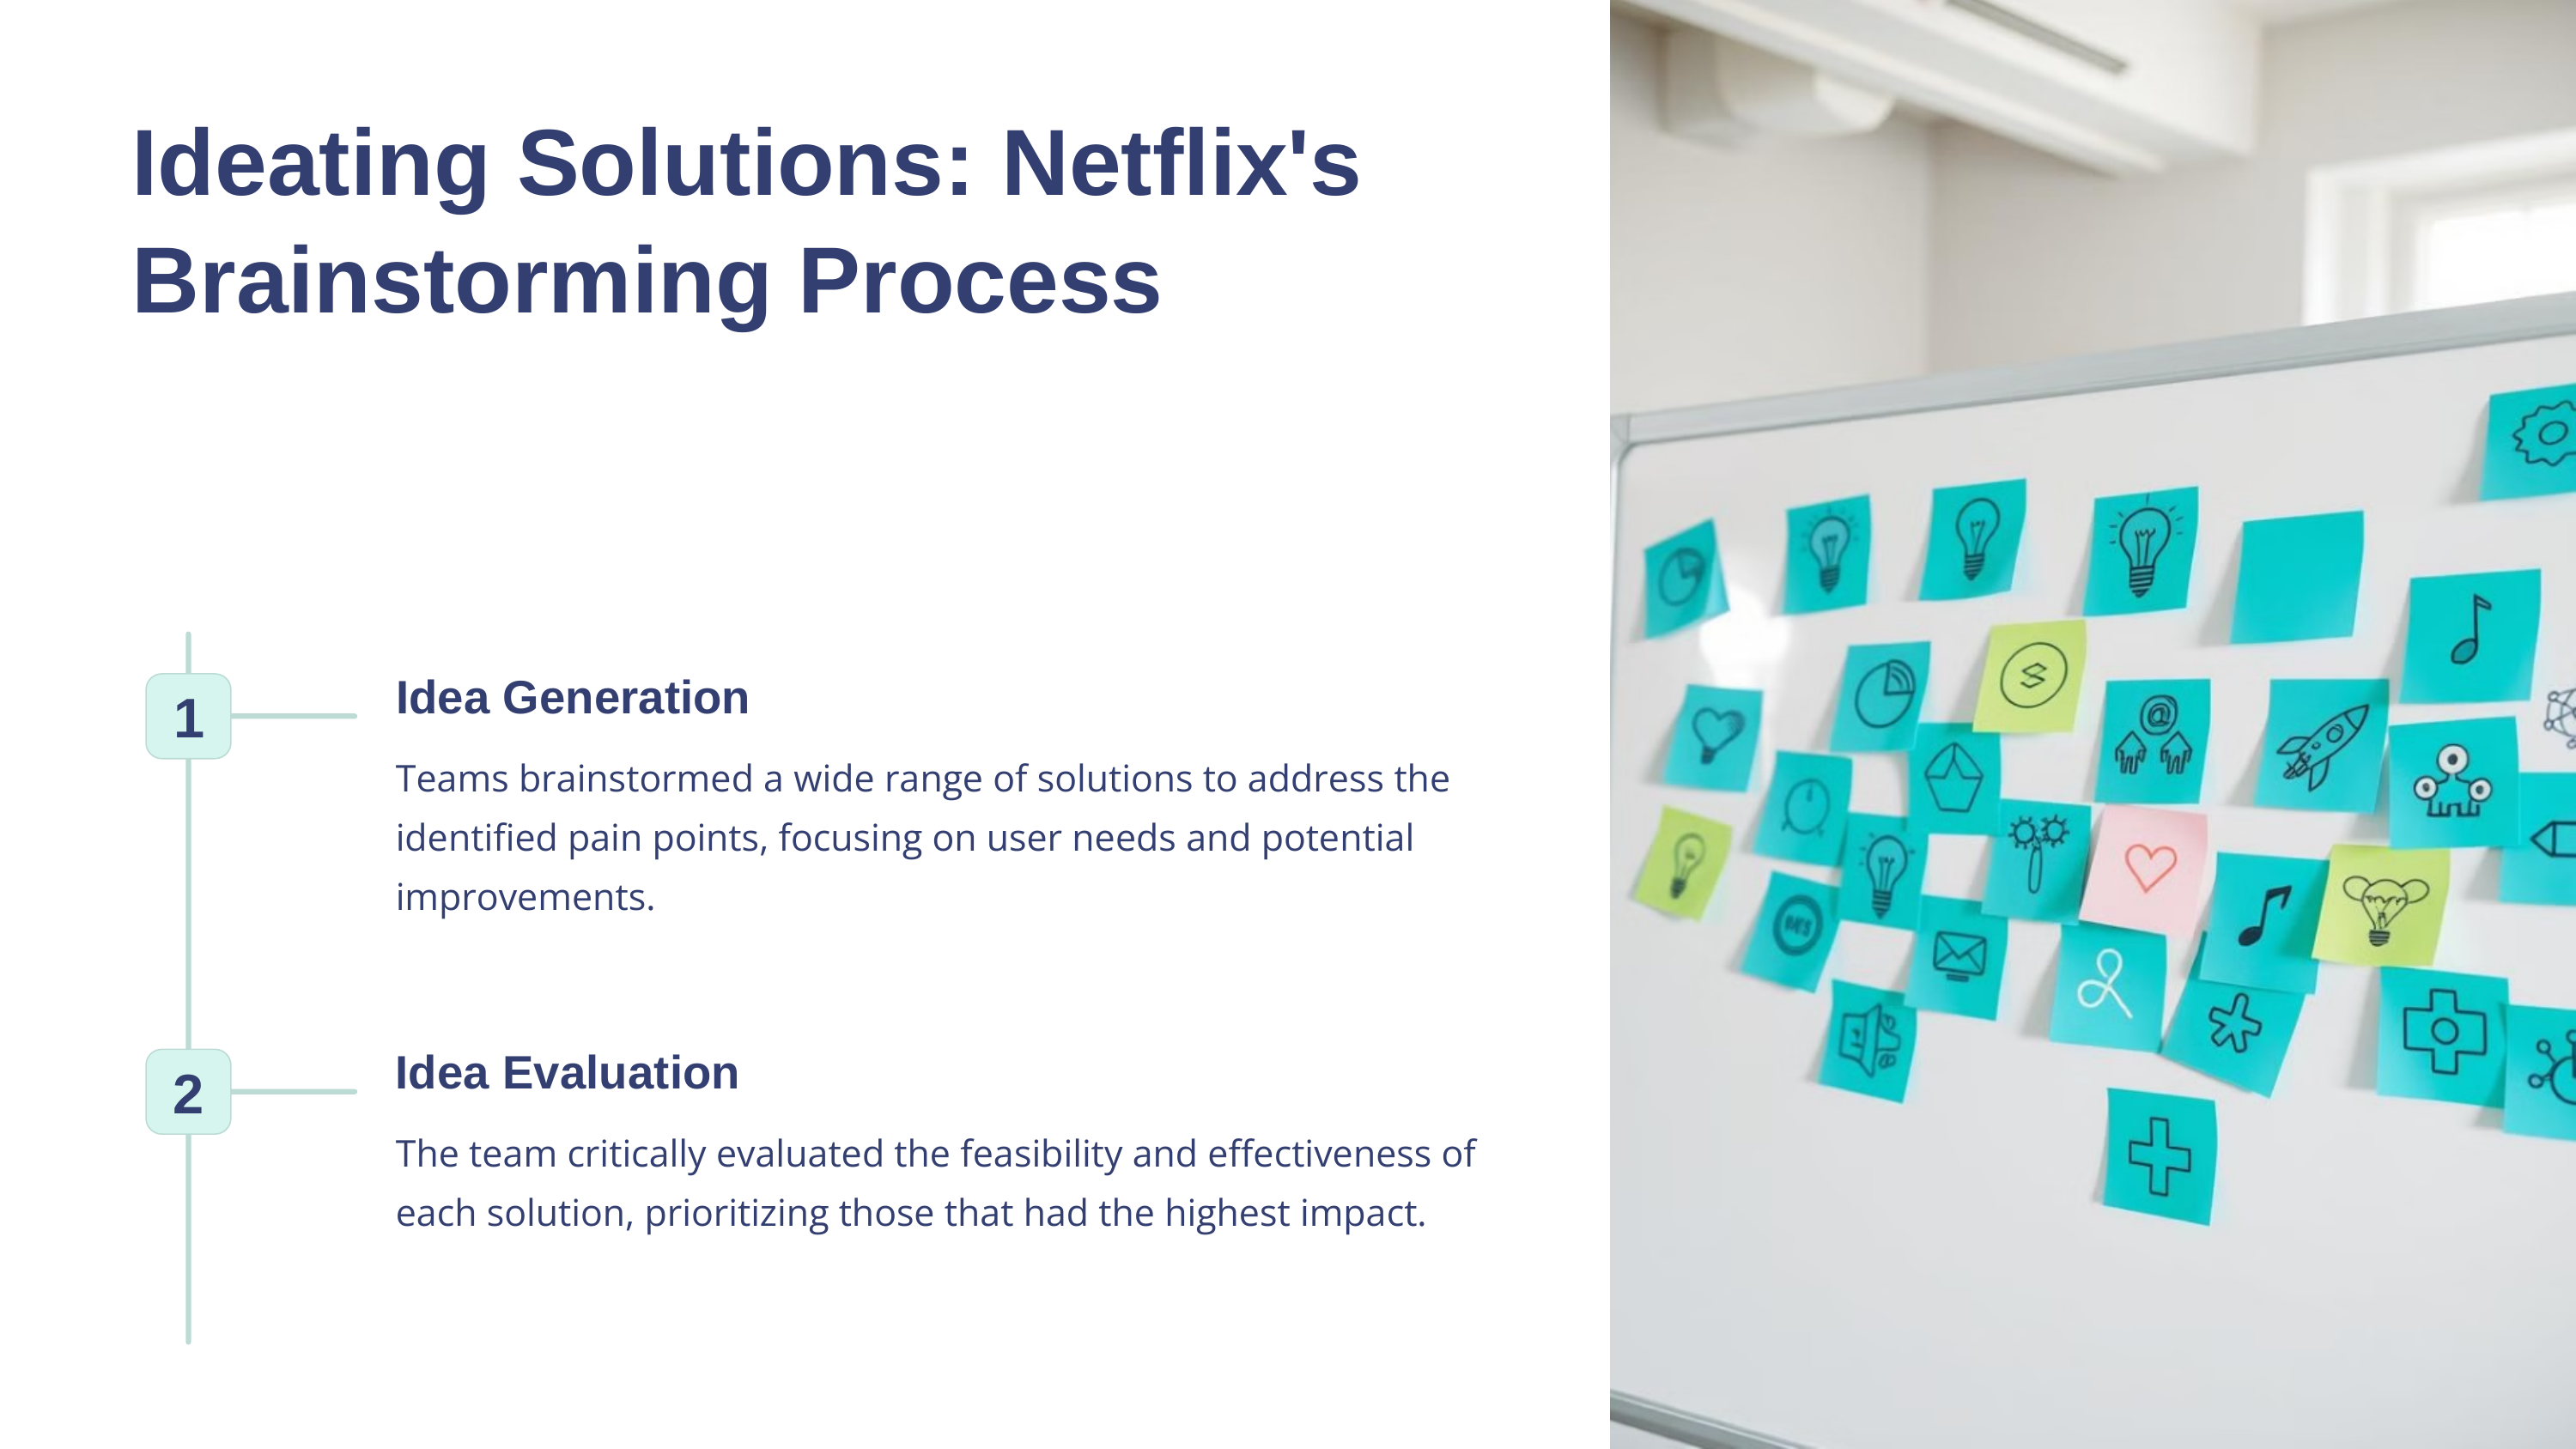

Ideating Solutions: Netflix's Brainstorming Process

Idea Generation

1

Teams brainstormed a wide range of solutions to address the identified pain points, focusing on user needs and potential improvements.
Idea Evaluation

2

The team critically evaluated the feasibility and effectiveness of each solution, prioritizing those that had the highest impact.